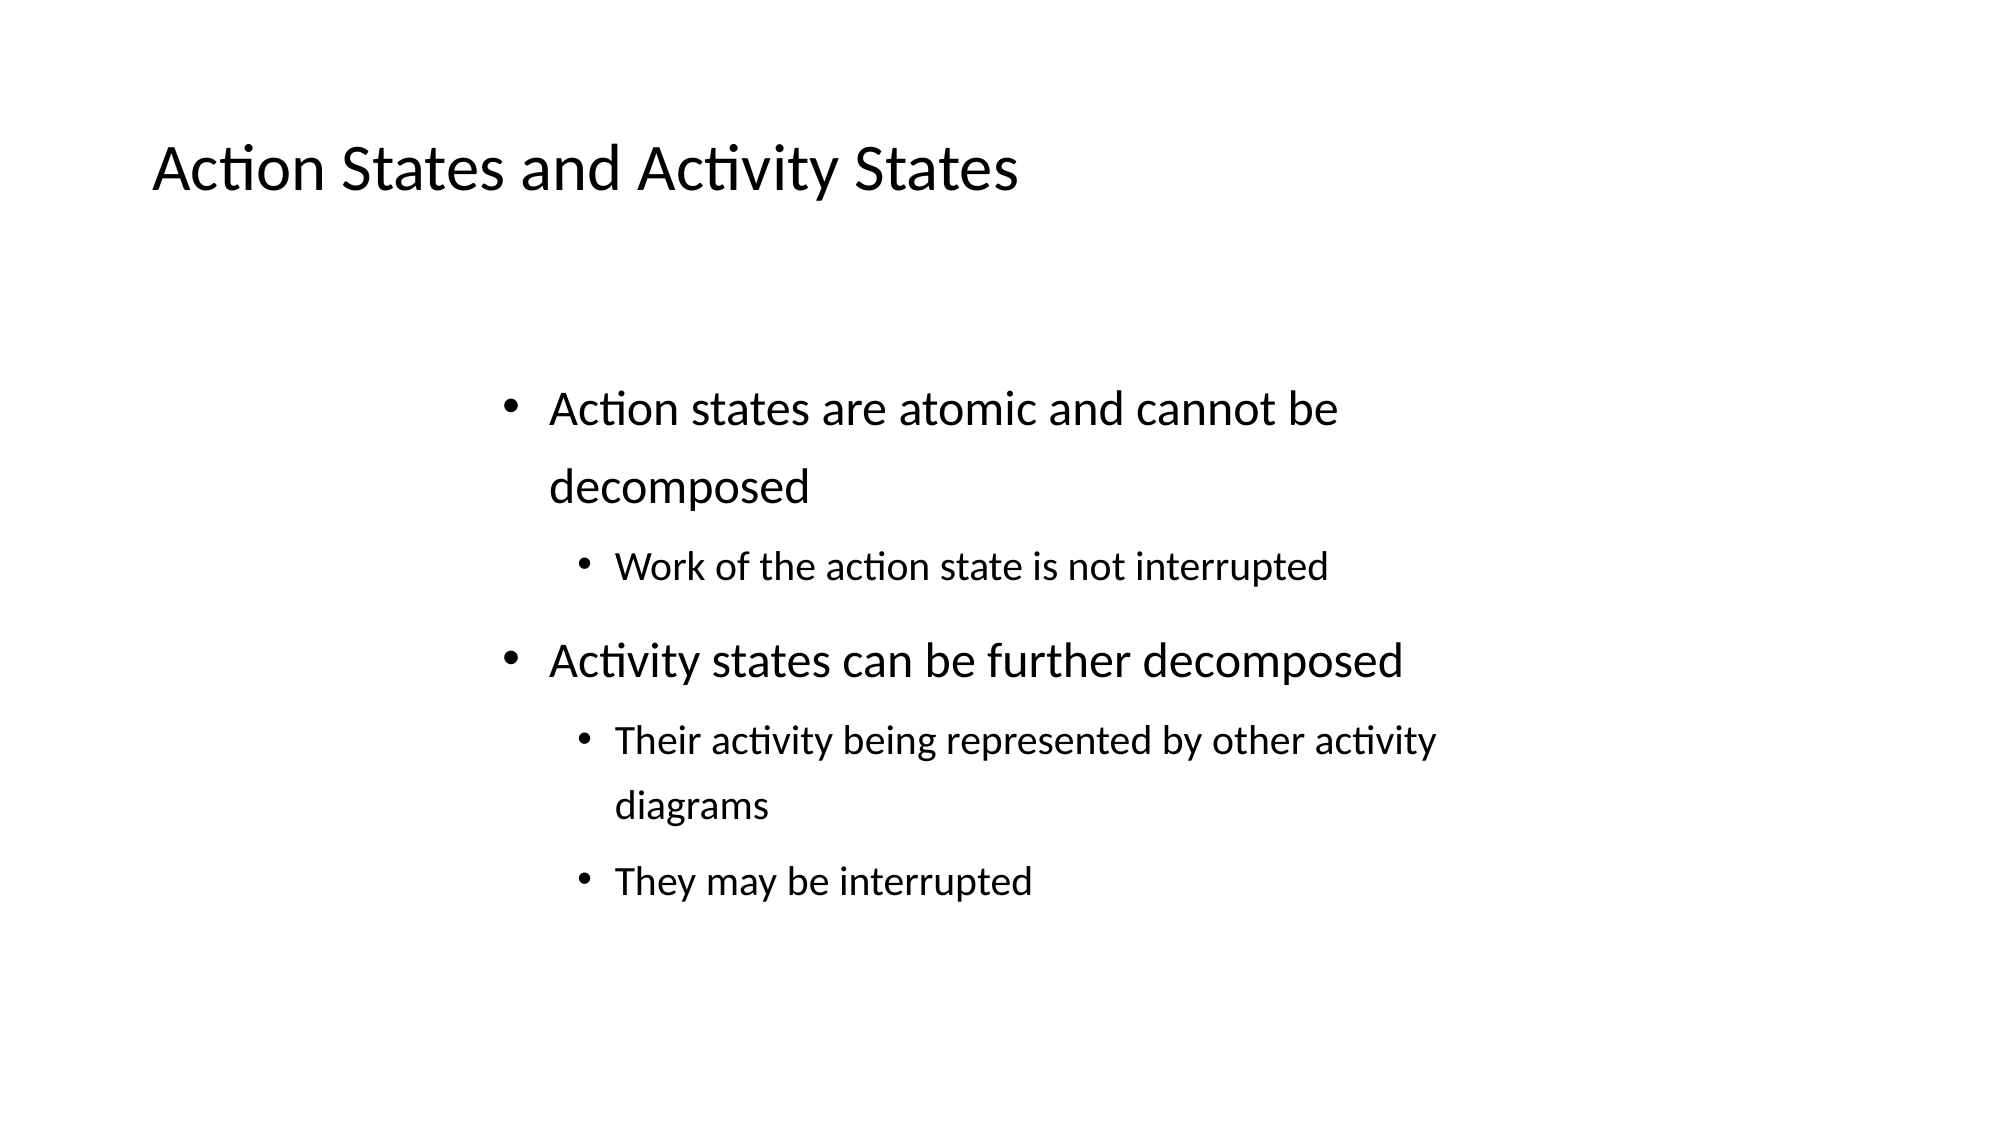

# Action States and Activity States
Action states are atomic and cannot be decomposed
Work of the action state is not interrupted
Activity states can be further decomposed
Their activity being represented by other activity diagrams
They may be interrupted